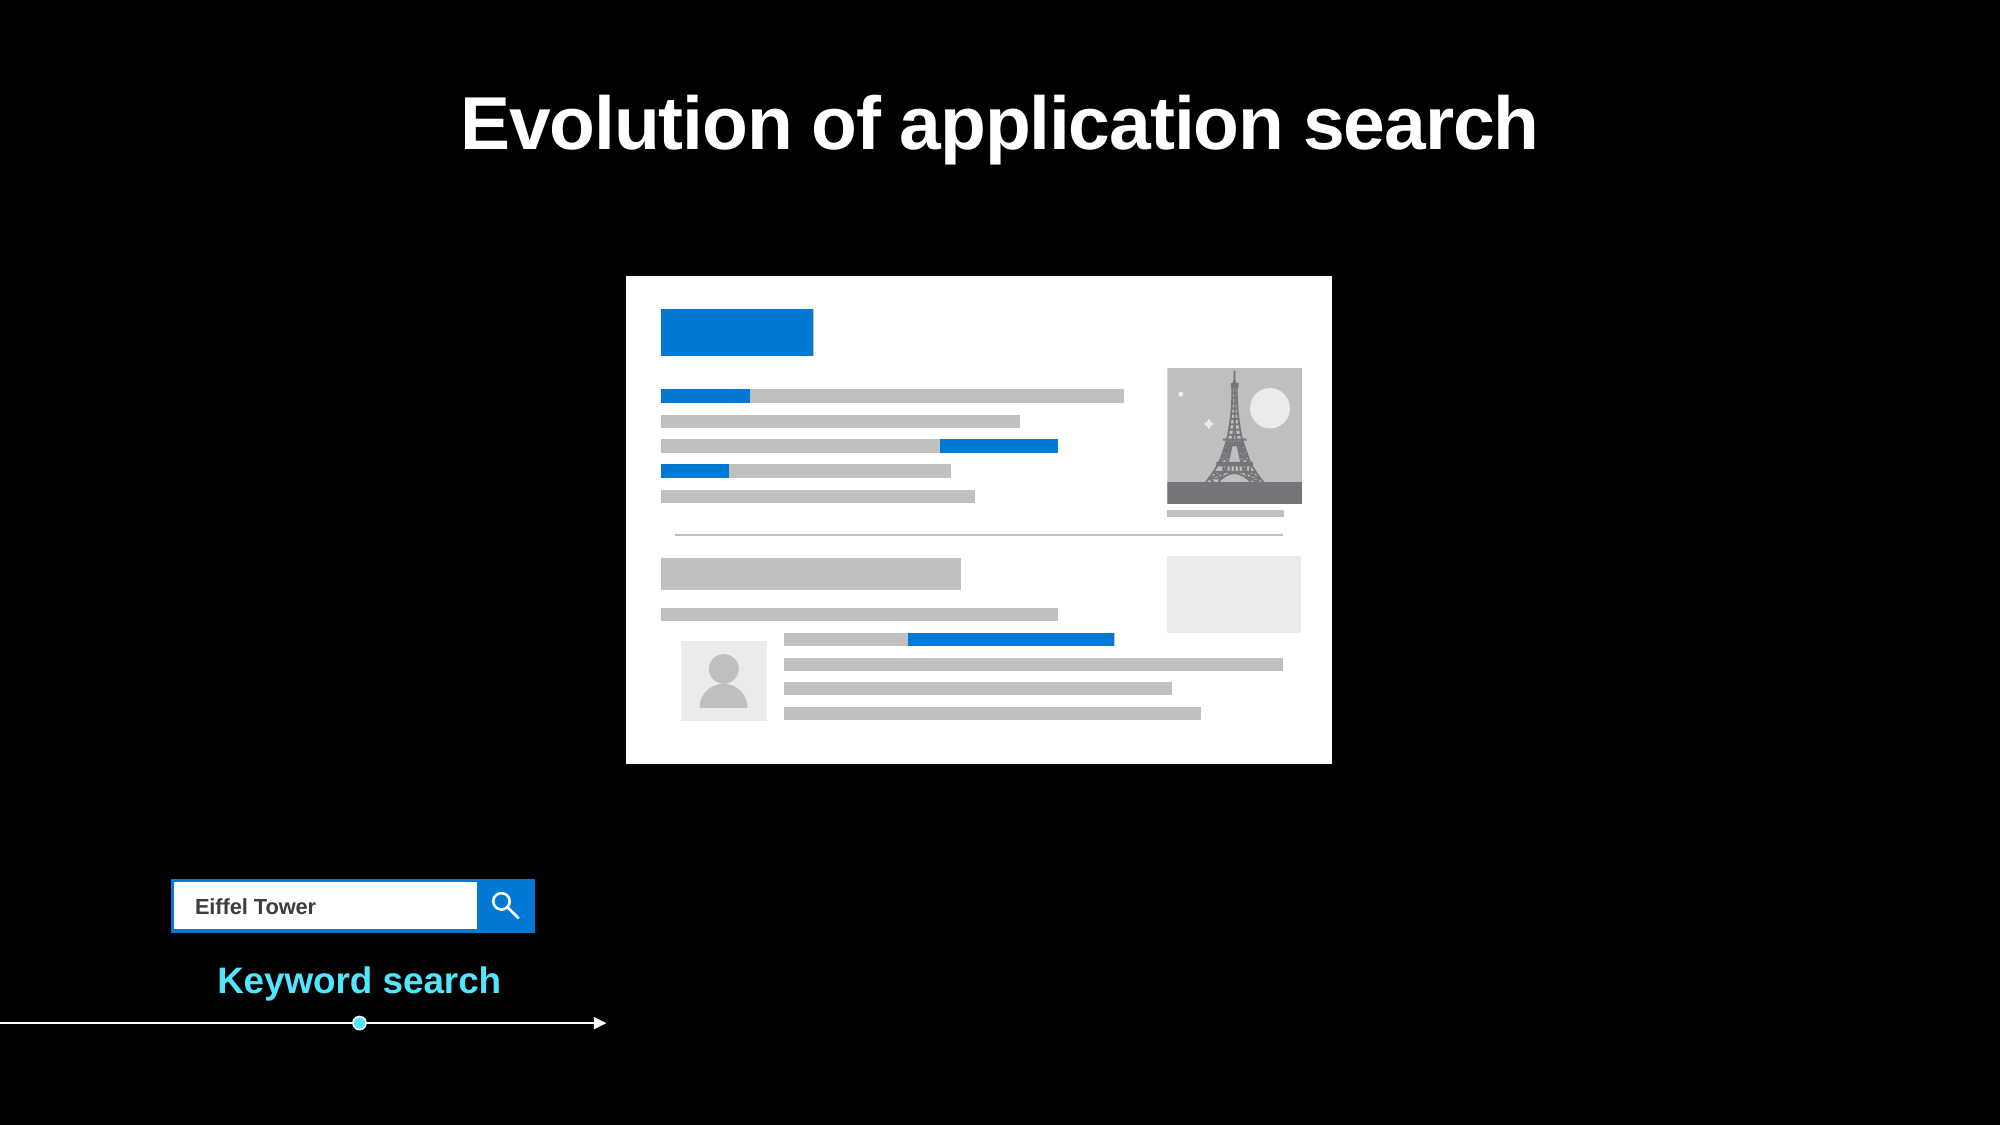

# Evolution of application search

Eiffel Tower

Keyword search